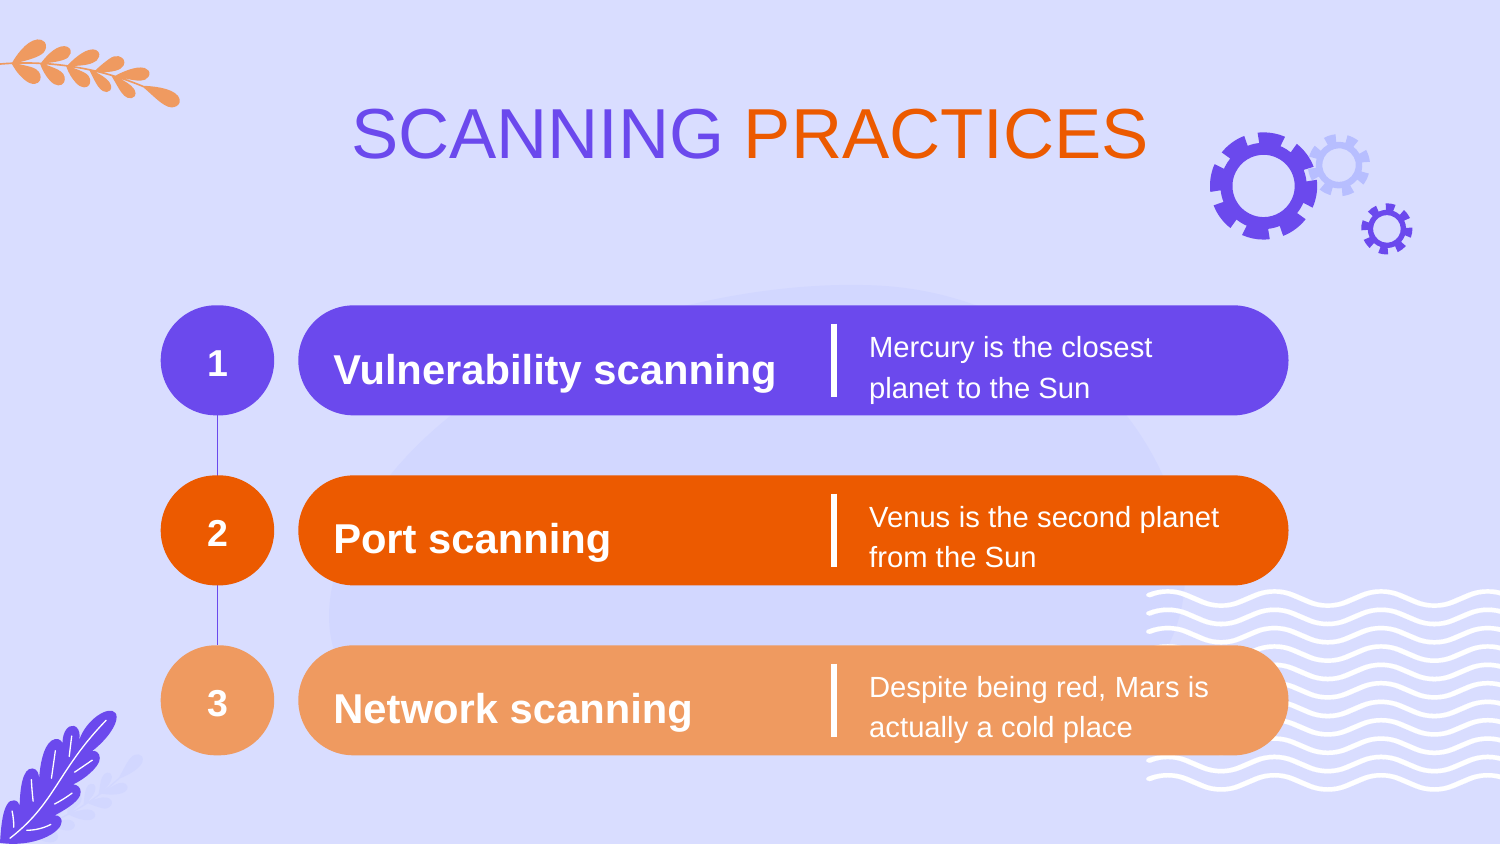

# SCANNING PRACTICES

Mercury is the closest planet to the Sun
Vulnerability scanning
1

Venus is the second planet from the Sun
Port scanning
2

Despite being red, Mars is actually a cold place
Network scanning
3